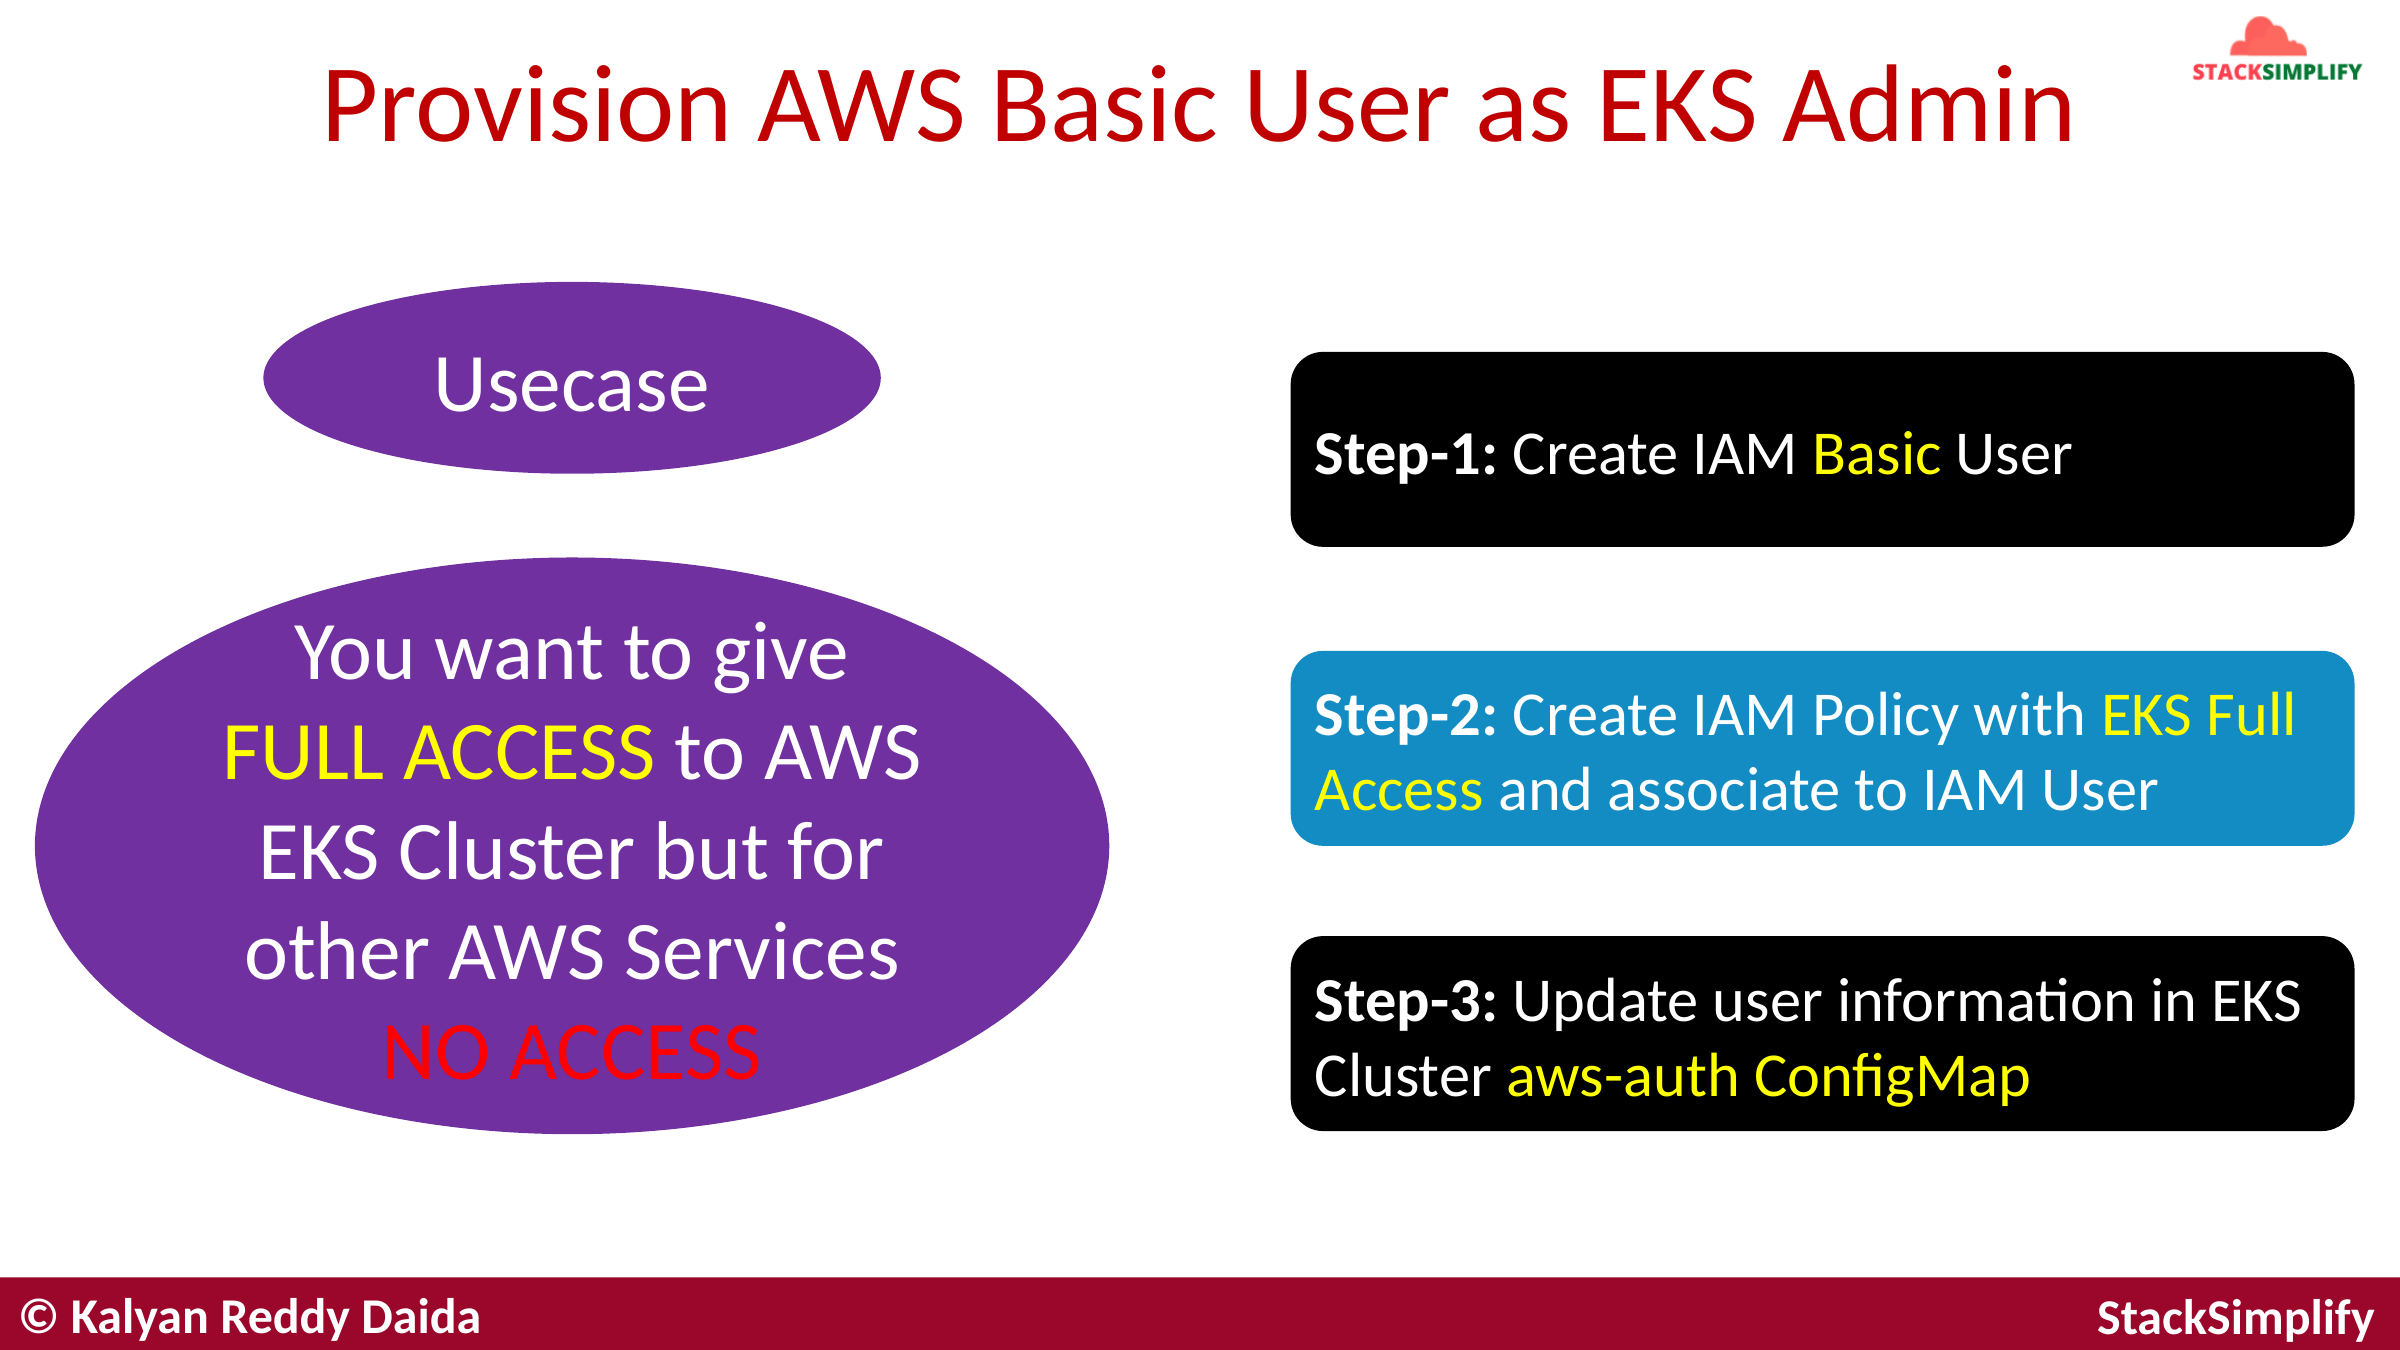

# Provision AWS Basic User as EKS Admin
Usecase
Step-1: Create IAM Basic User
You want to give FULL ACCESS to AWS EKS Cluster but for other AWS Services NO ACCESS
Step-2: Create IAM Policy with EKS Full Access and associate to IAM User
Step-3: Update user information in EKS Cluster aws-auth ConfigMap
© Kalyan Reddy Daida